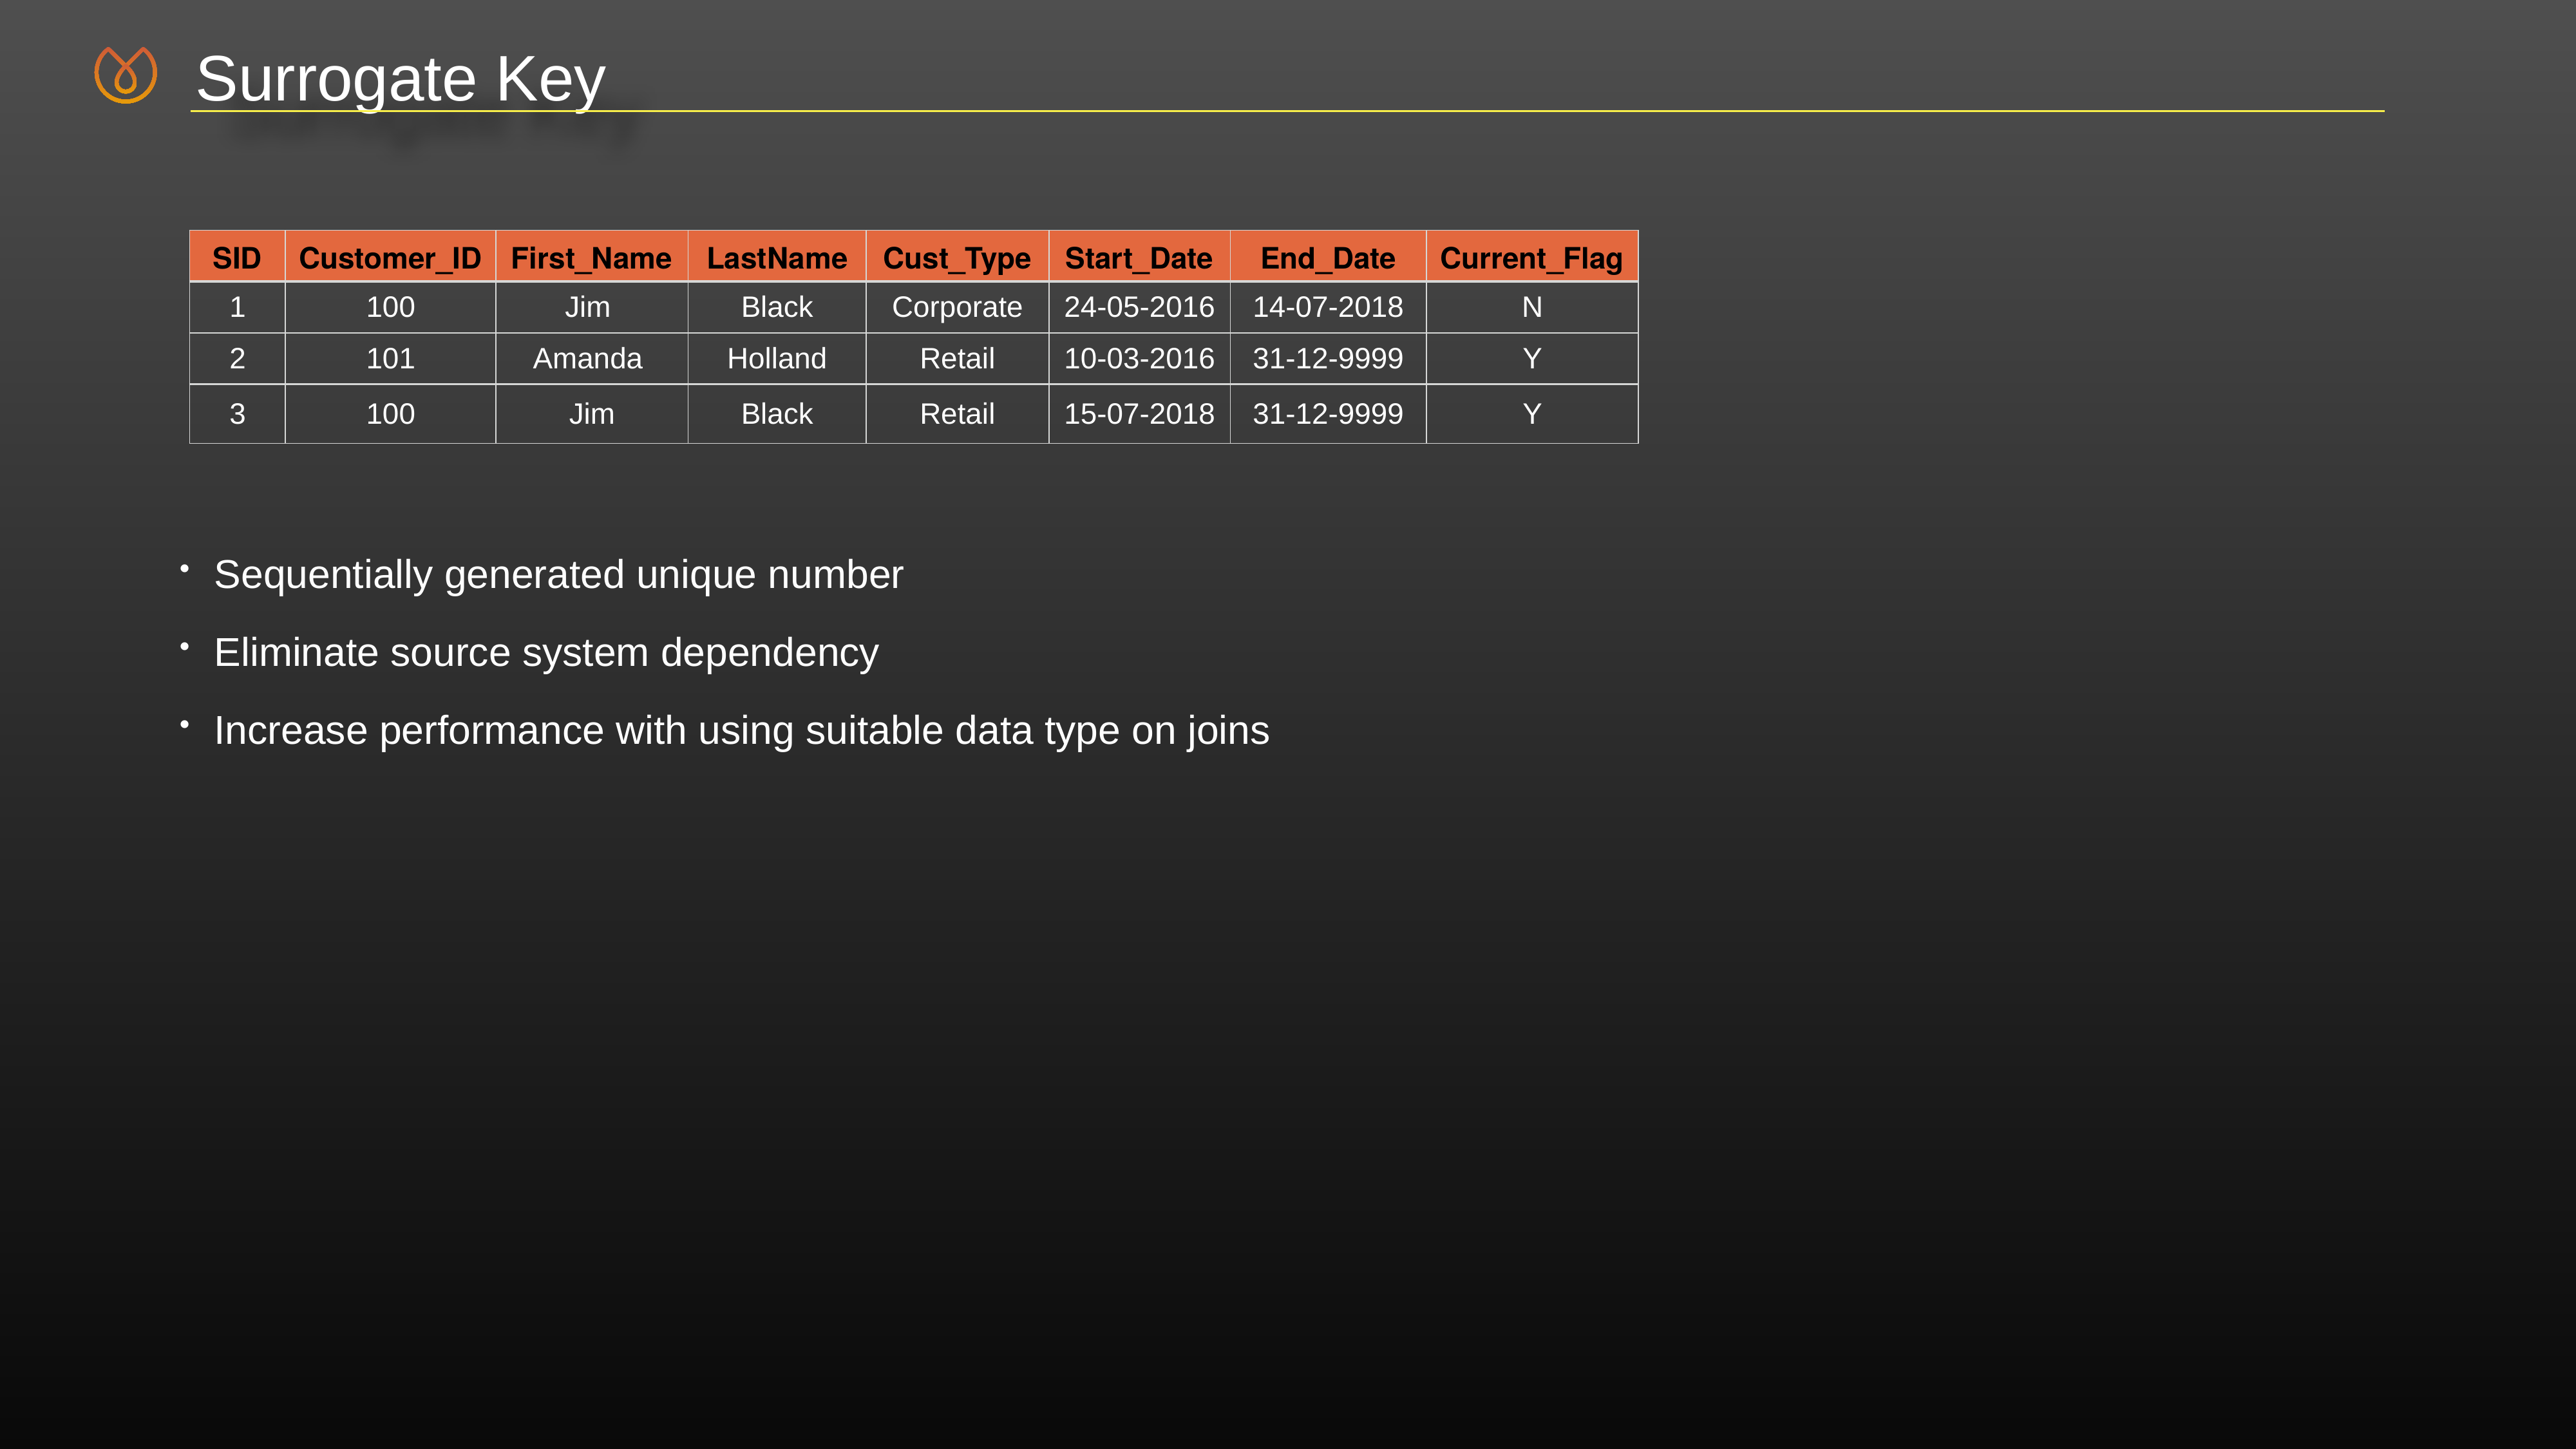

Surrogate Key

| SID | Customer\_ID | First\_Name | LastName | Cust\_Type | Start\_Date | End\_Date | Current\_Flag |
| --- | --- | --- | --- | --- | --- | --- | --- |
| 1 | 100 | Jim | Black | Corporate | 24-05-2016 | 14-07-2018 | N |
| 2 | 101 | Amanda | Holland | Retail | 10-03-2016 | 31-12-9999 | Y |
| 3 | 100 | Jim | Black | Retail | 15-07-2018 | 31-12-9999 | Y |
Sequentially generated unique number
Eliminate source system dependency
Increase performance with using suitable data type on joins